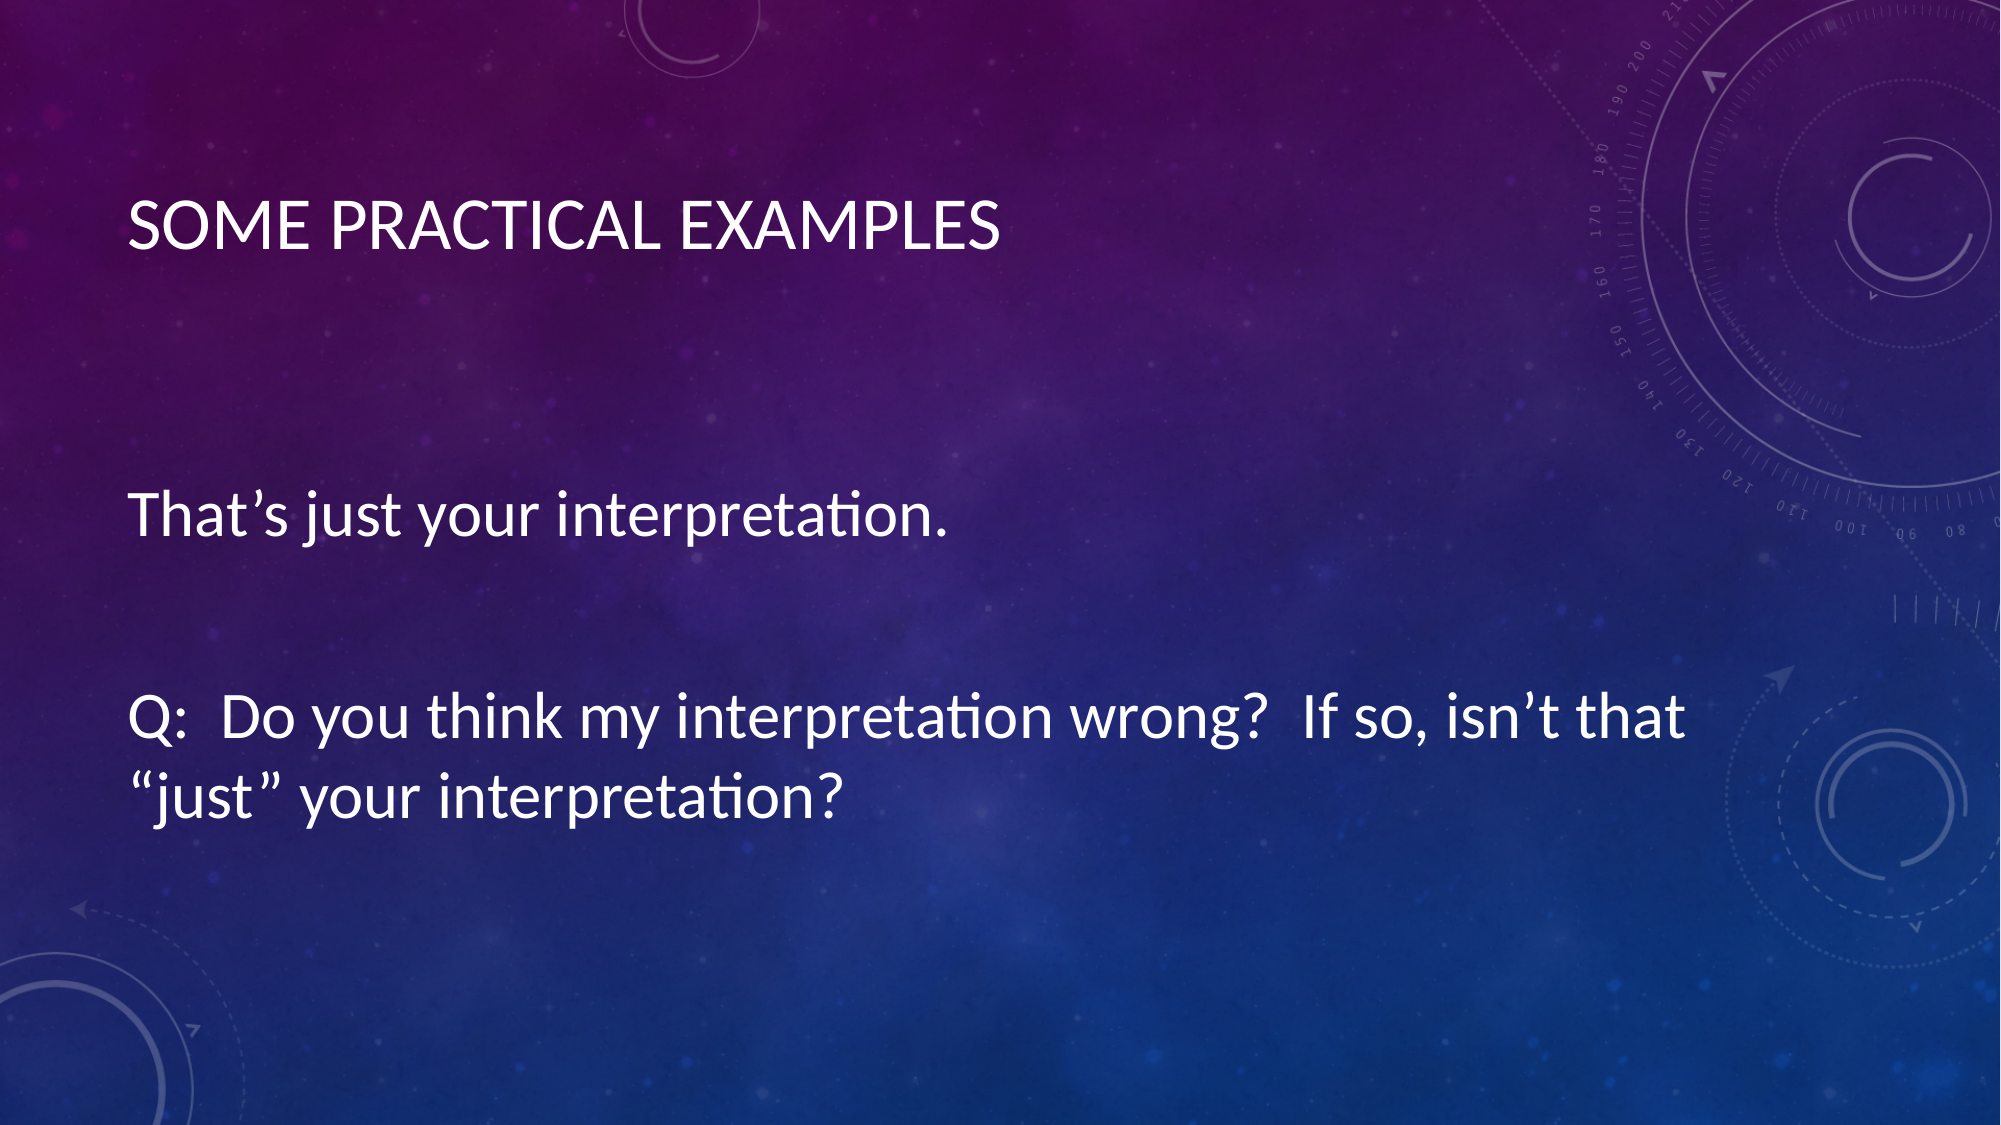

# Some Practical Examples
That’s just your interpretation.

Q:  Do you think my interpretation wrong?  If so, isn’t that “just” your interpretation?